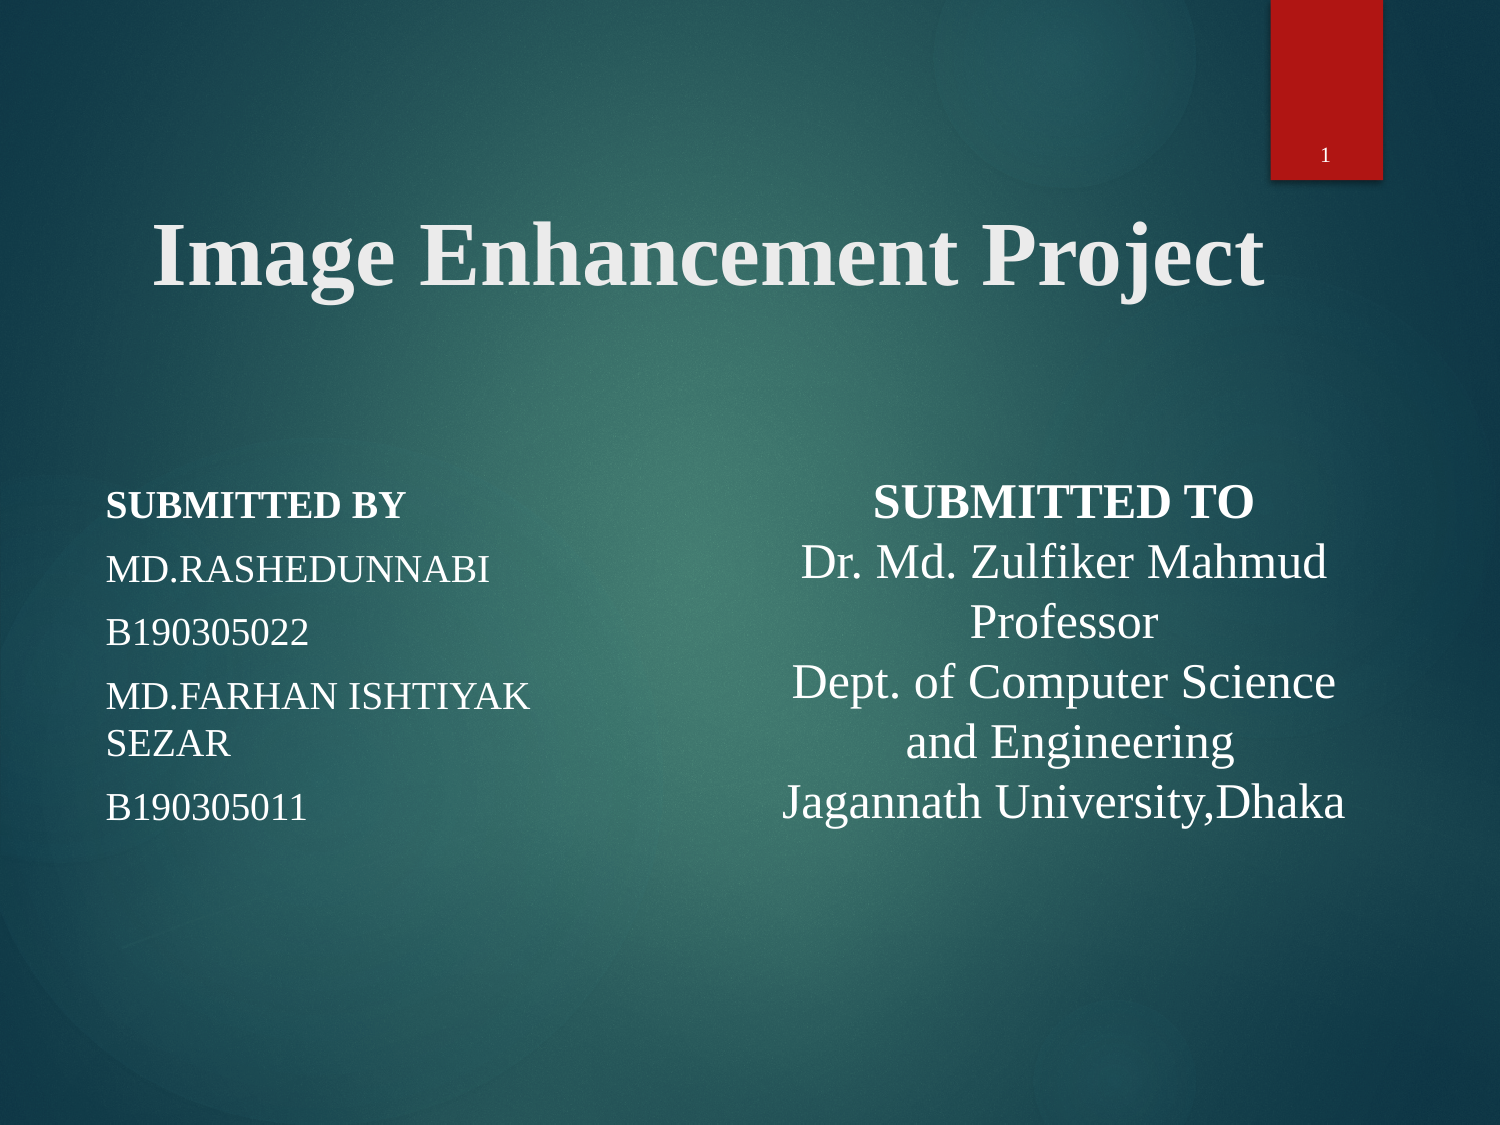

1
# Image Enhancement Project
SUBMITTED TO
Dr. Md. Zulfiker Mahmud
Professor
Dept. of Computer Science
 and Engineering
Jagannath University,Dhaka
Submitted By
Md.Rashedunnabi
B190305022
Md.Farhan Ishtiyak Sezar
B190305011